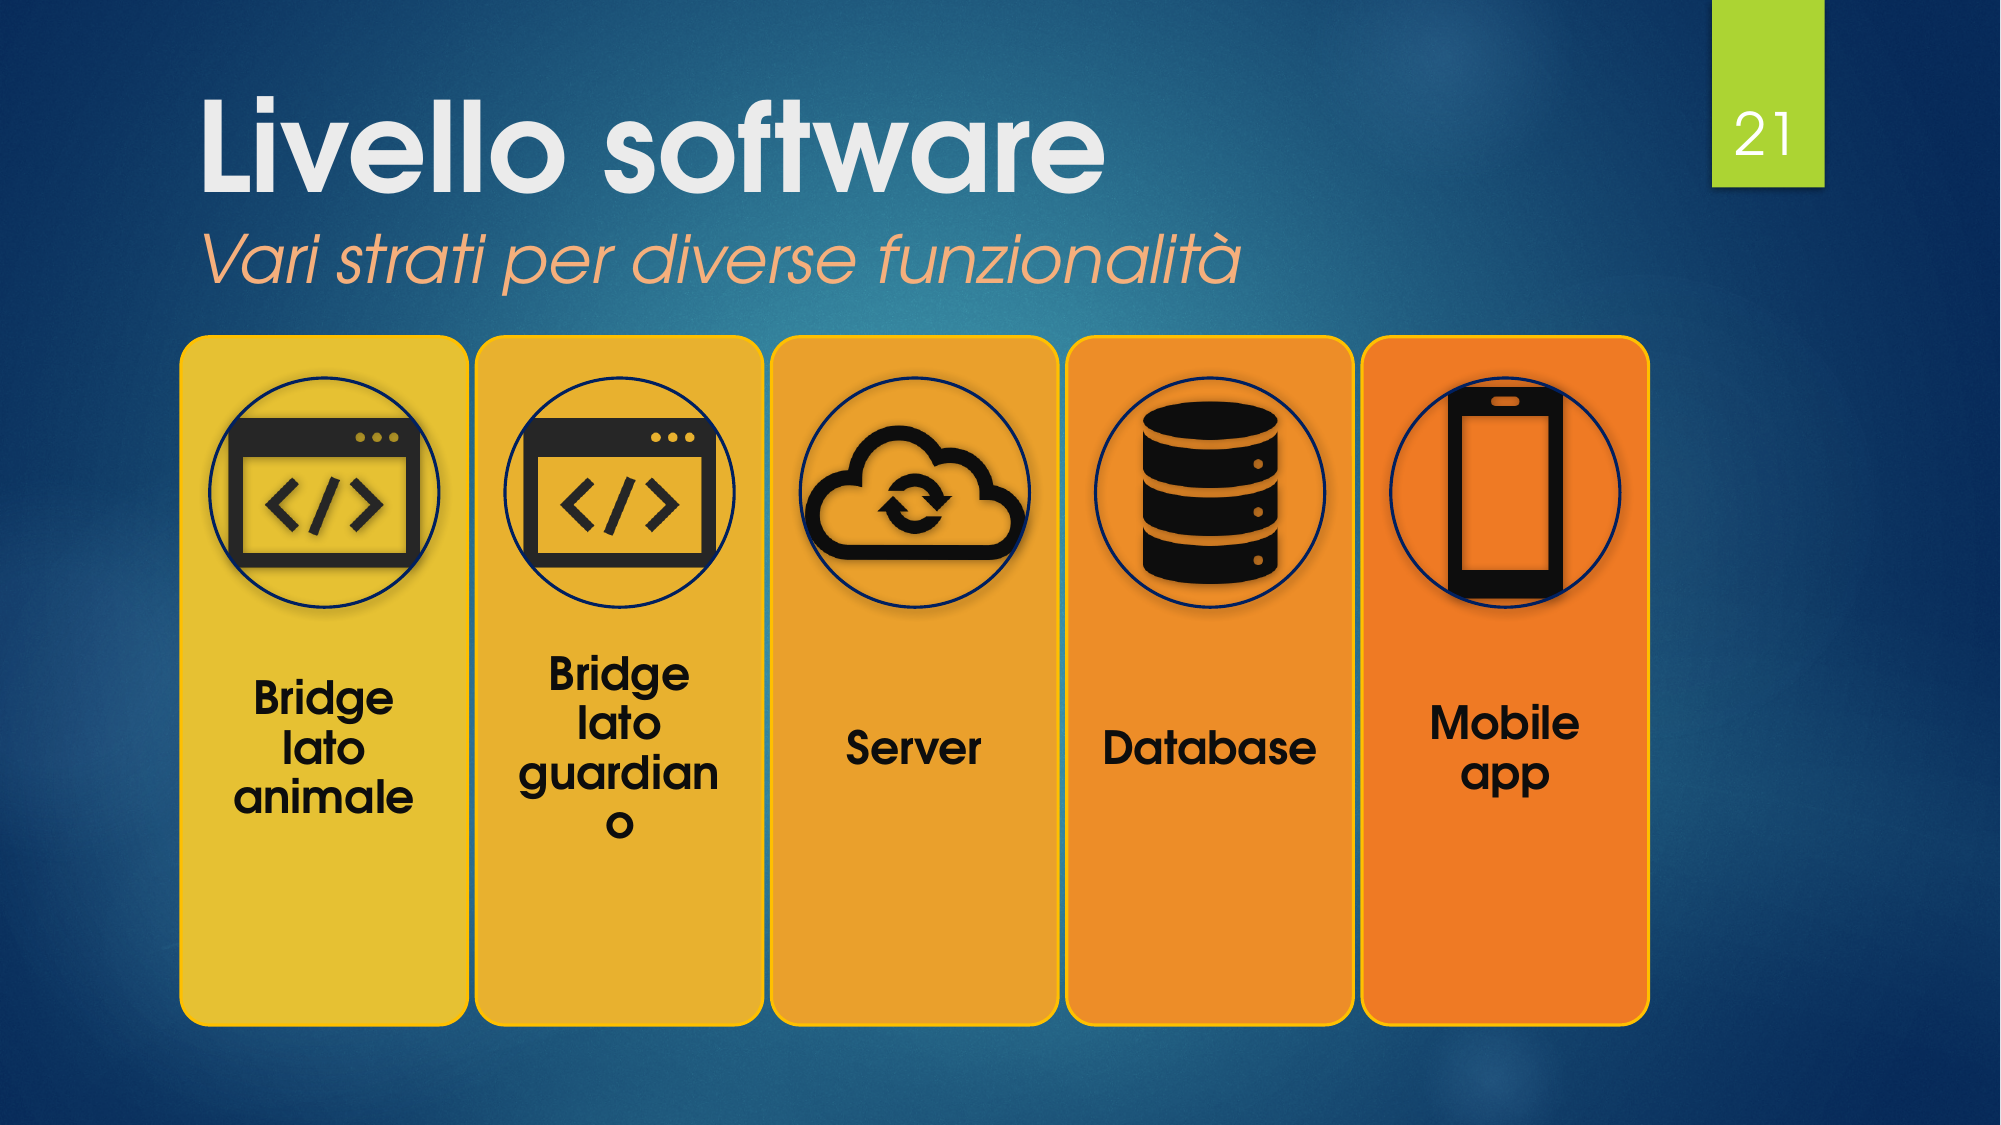

21
# Livello software Vari strati per diverse funzionalità
Bridge lato animale
Bridge lato guardiano
Server
Database
Mobile app